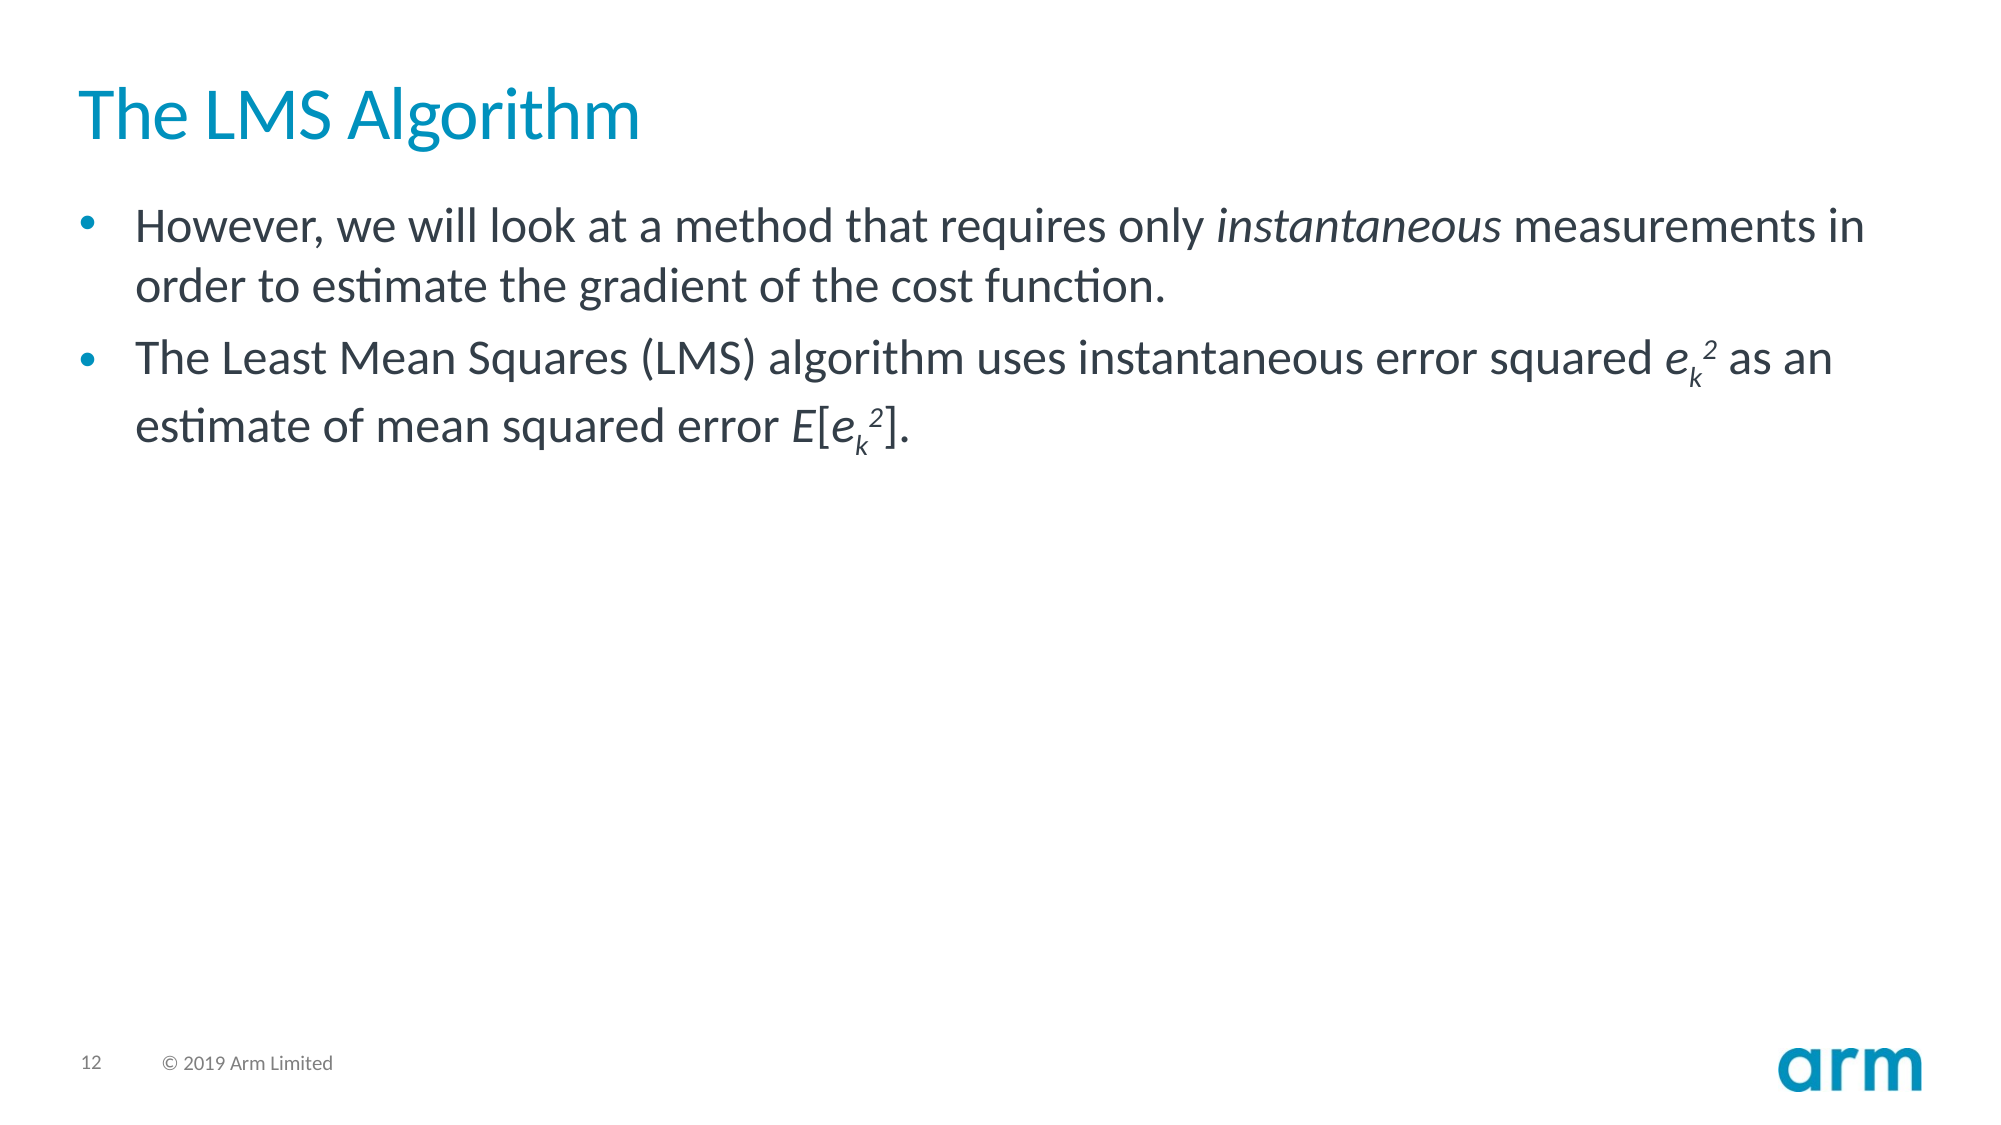

# The LMS Algorithm
However, we will look at a method that requires only instantaneous measurements in order to estimate the gradient of the cost function.
The Least Mean Squares (LMS) algorithm uses instantaneous error squared ek2 as an estimate of mean squared error E[ek2].